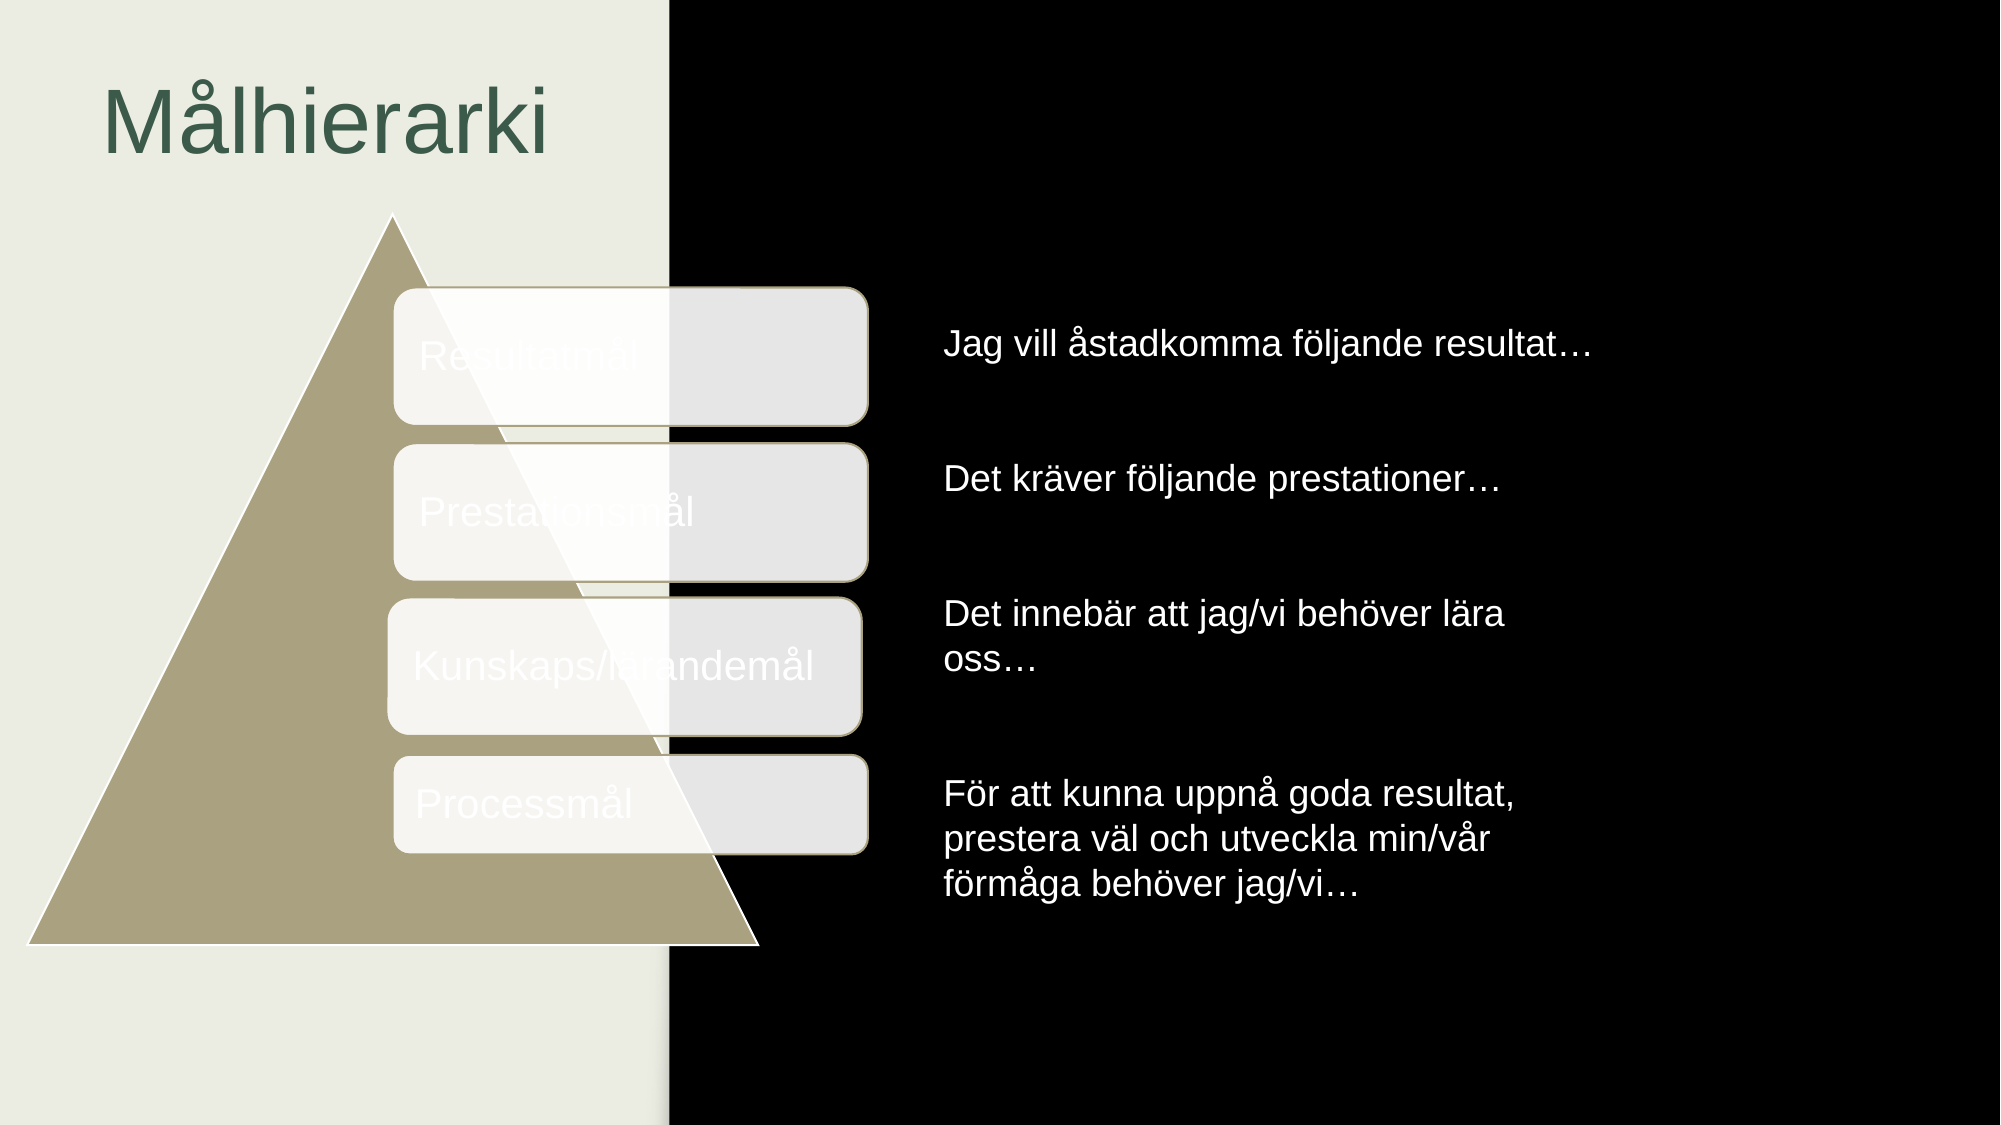

# Målhierarki

Resultatmål
Prestationsmål
Kunskaps/lärandemål
Processmål
Jag vill åstadkomma följande resultat…

Det kräver följande prestationer…

Det innebär att jag/vi behöver lära oss…

För att kunna uppnå goda resultat, prestera väl och utveckla min/vår förmåga behöver jag/vi…